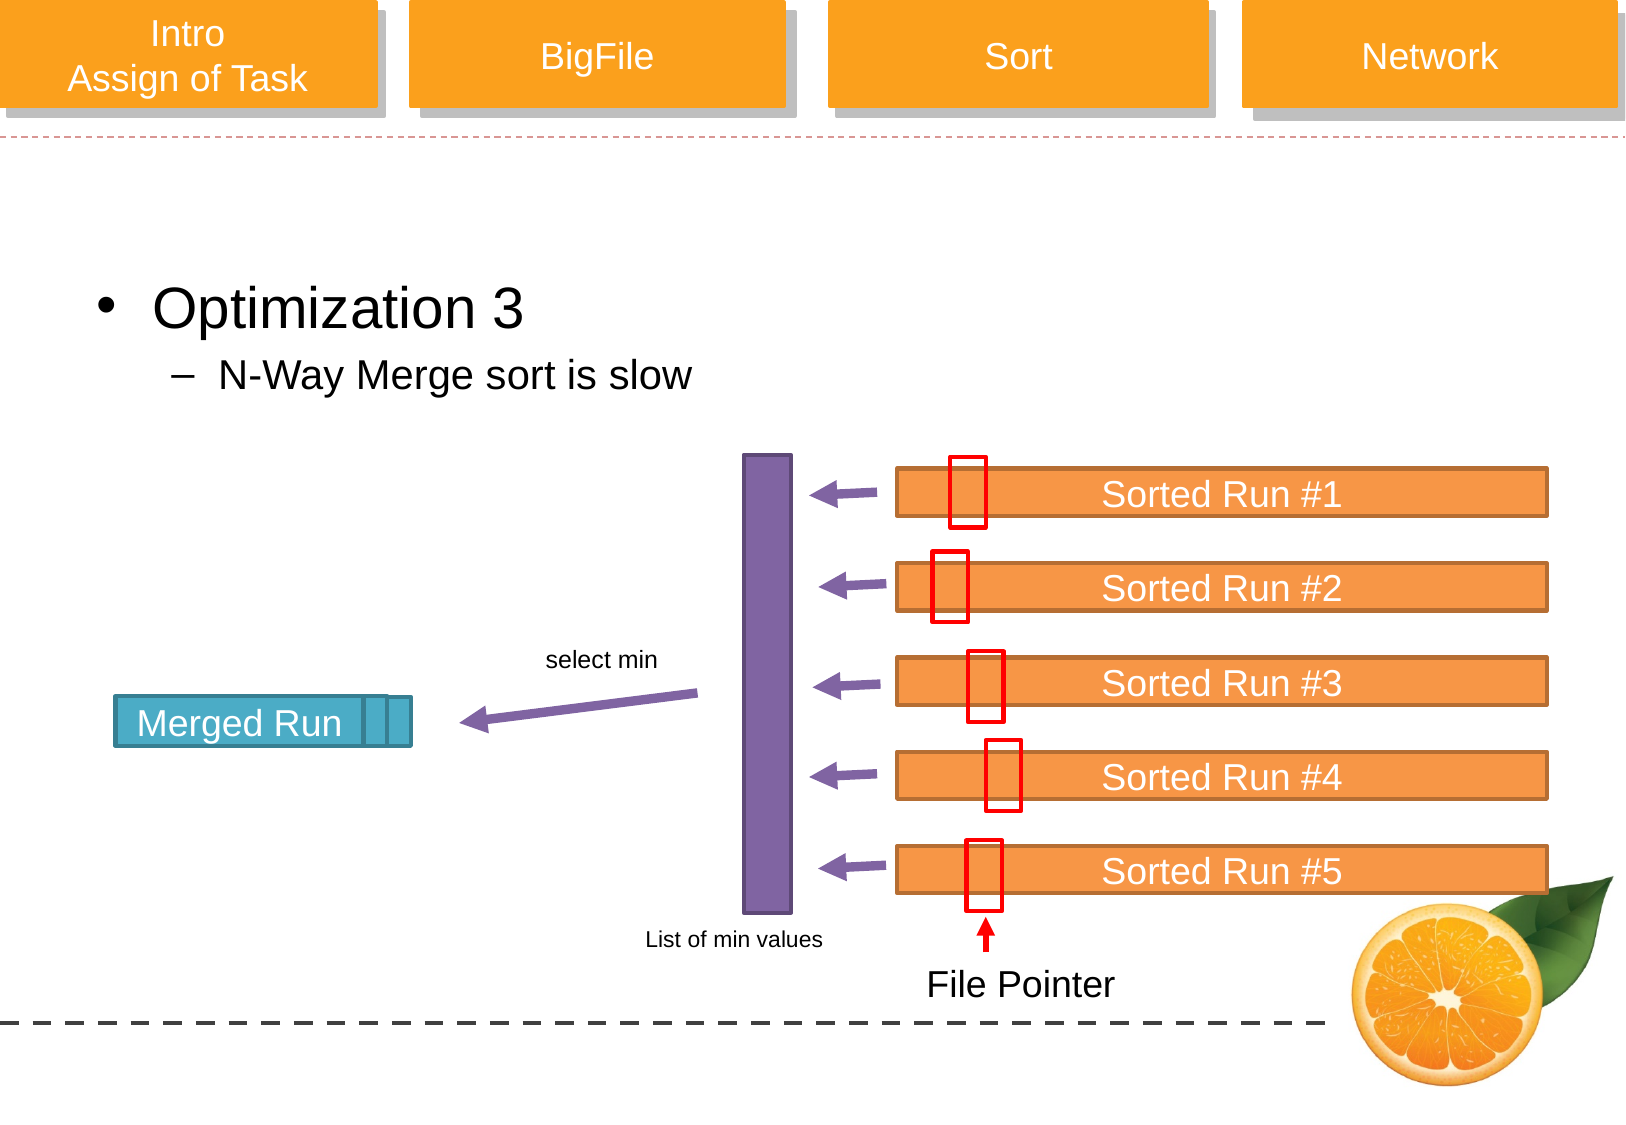

Optimization 3
N-Way Merge sort is slow

Sorted Run #1

Sorted Run #2
select min

Sorted Run #3
Merged Run

Sorted Run #4

Sorted Run #5
List of min values
File Pointer